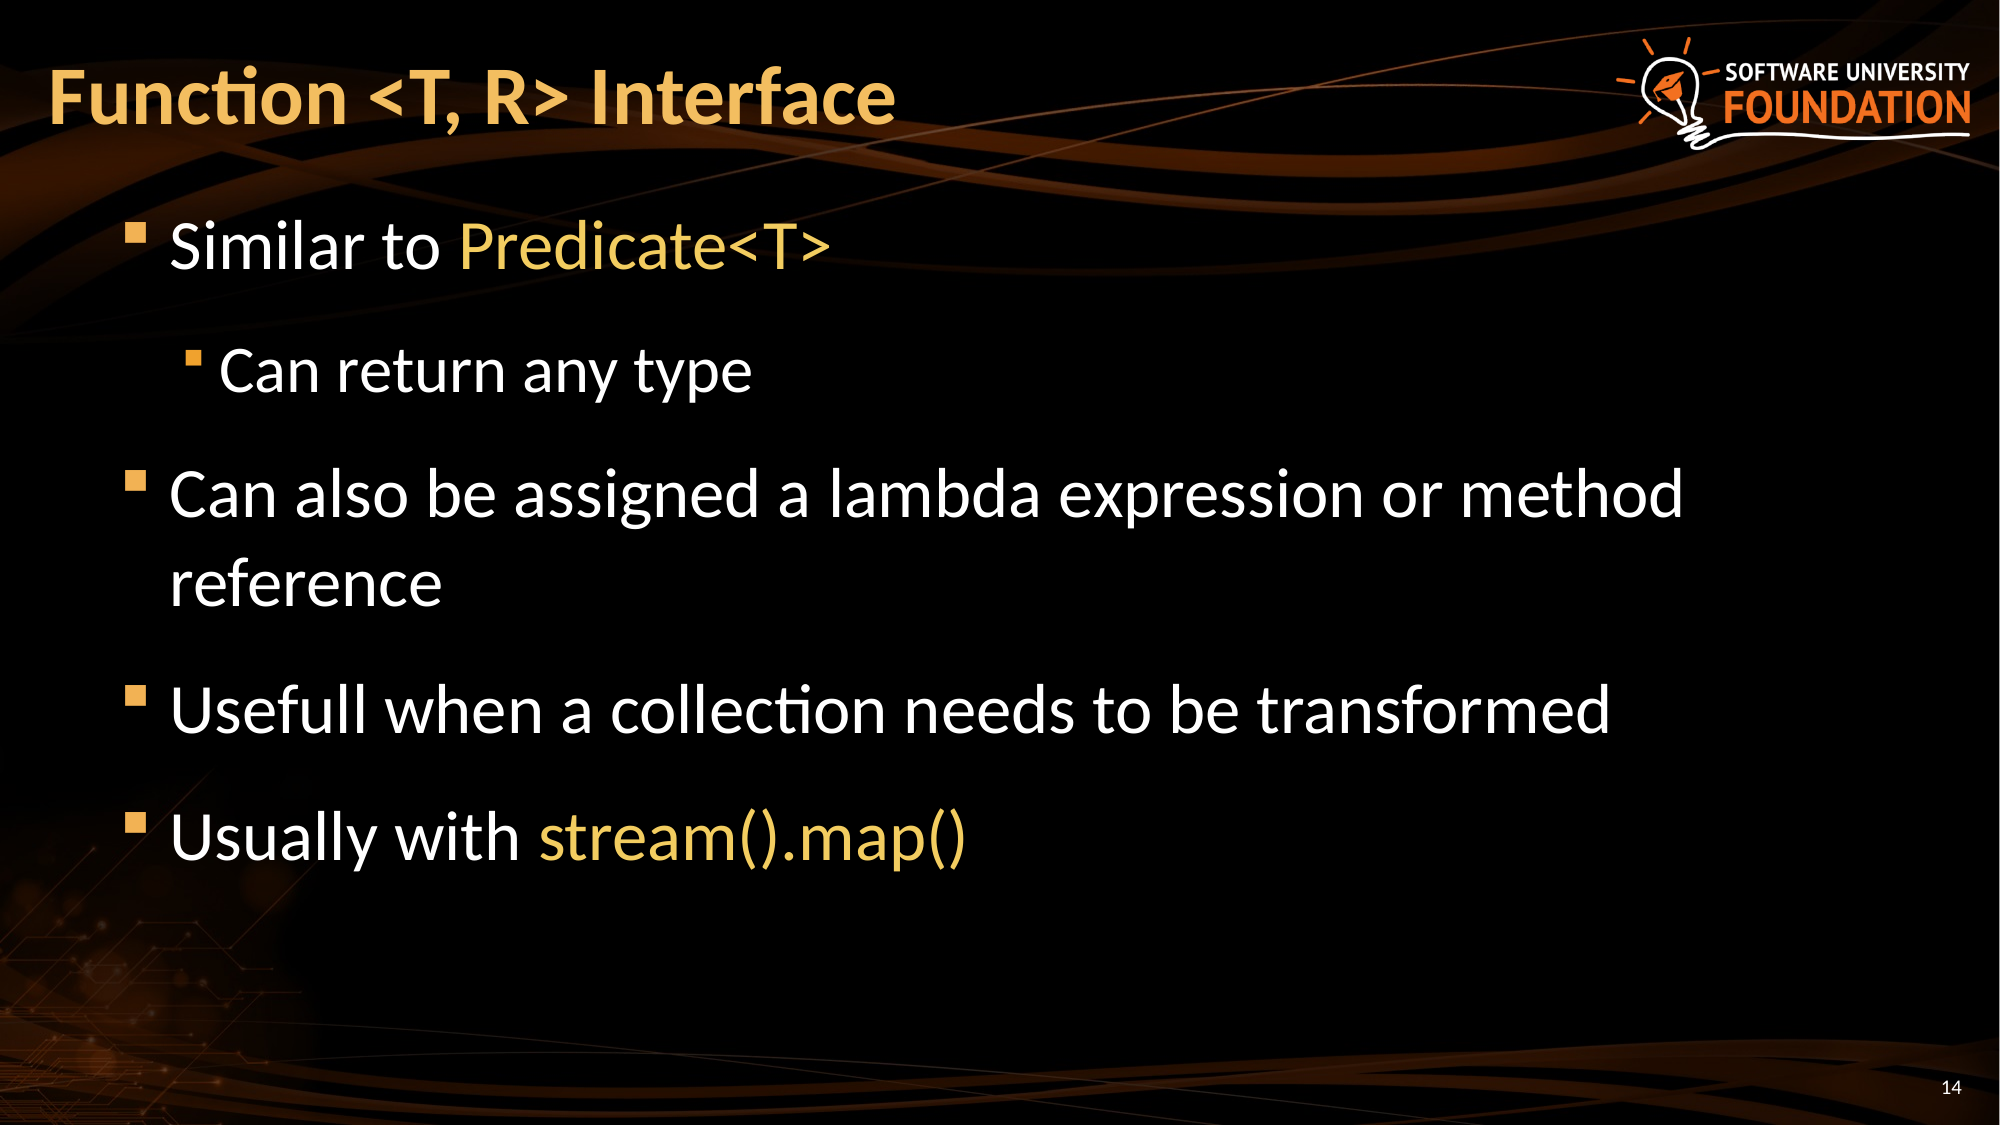

# Function <T, R> Interface
Similar to Predicate<T>
Can return any type
Can also be assigned a lambda expression or method reference
Usefull when a collection needs to be transformed
Usually with stream().map()
14